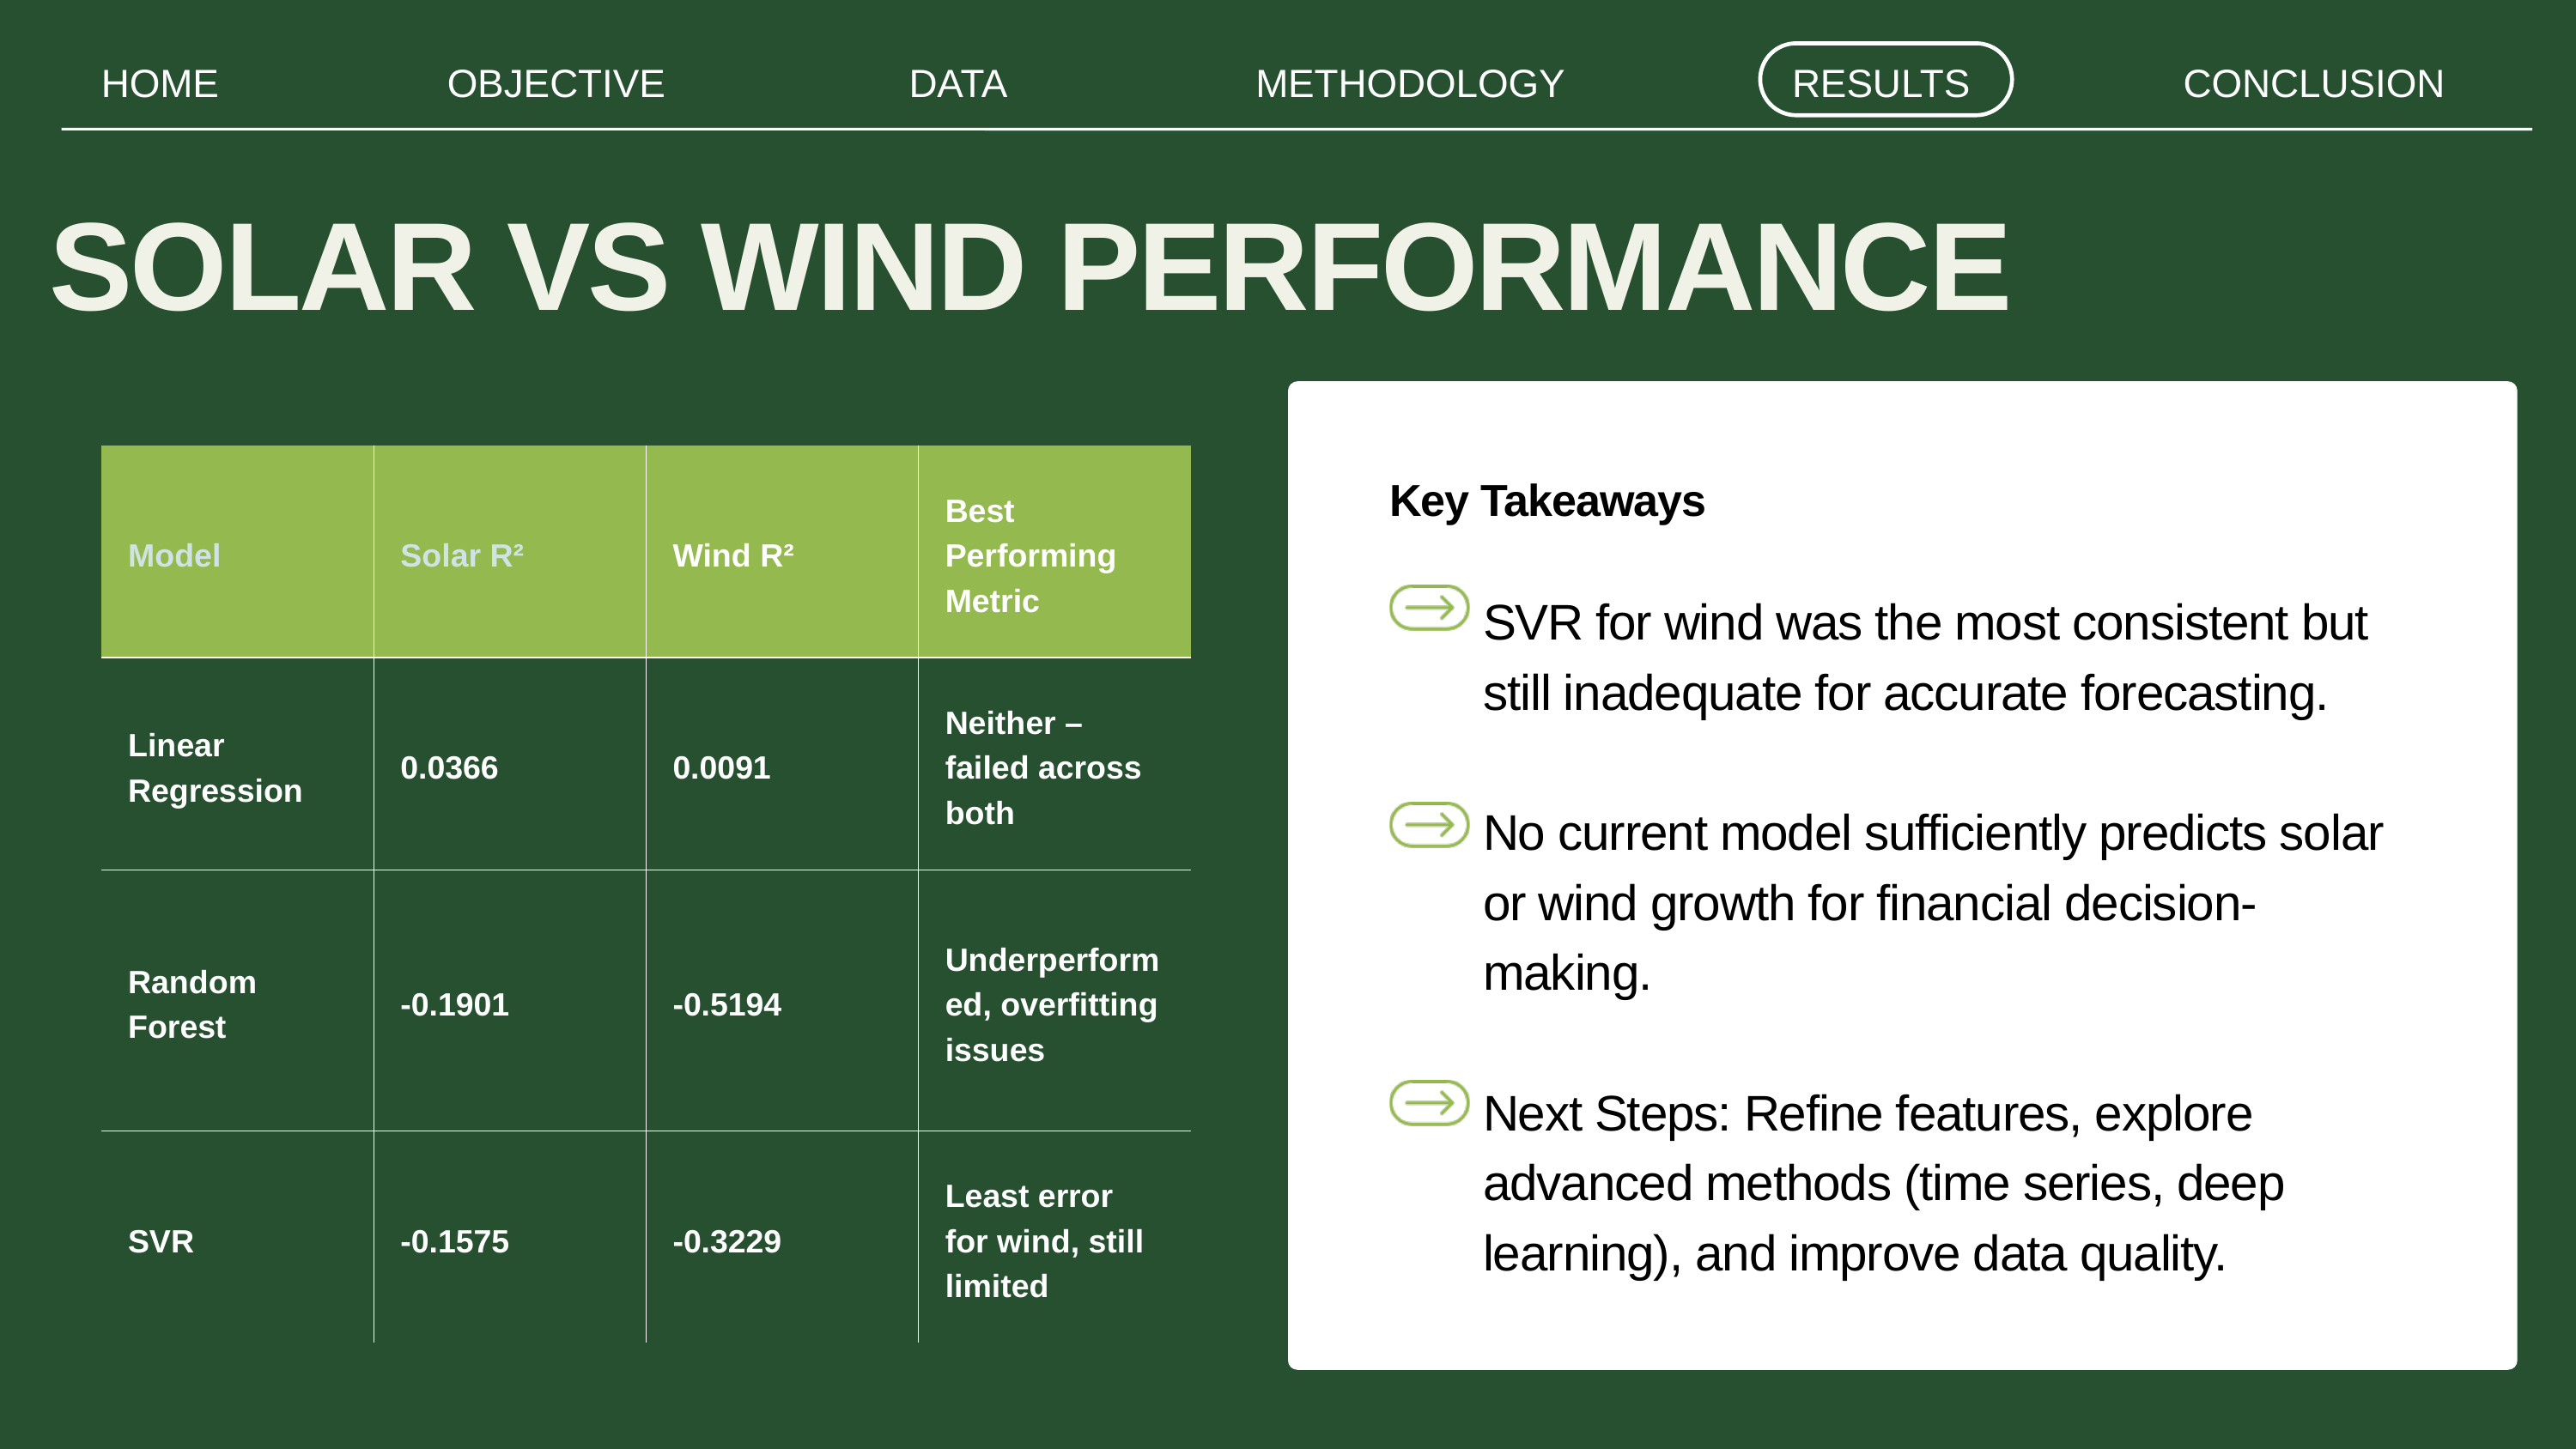

HOME
OBJECTIVE
DATA
METHODOLOGY
RESULTS
CONCLUSION

SOLAR VS WIND PERFORMANCE

Key Takeaways
SVR for wind was the most consistent but still inadequate for accurate forecasting.

No current model sufficiently predicts solar or wind growth for financial decision-making.

Next Steps: Refine features, explore advanced methods (time series, deep learning), and improve data quality.

| Model | Solar R² | Wind R² | Best Performing Metric |
| --- | --- | --- | --- |
| Linear Regression | 0.0366 | 0.0091 | Neither – failed across both |
| Random Forest | -0.1901 | -0.5194 | Underperformed, overfitting issues |
| SVR | -0.1575 | -0.3229 | Least error for wind, still limited |